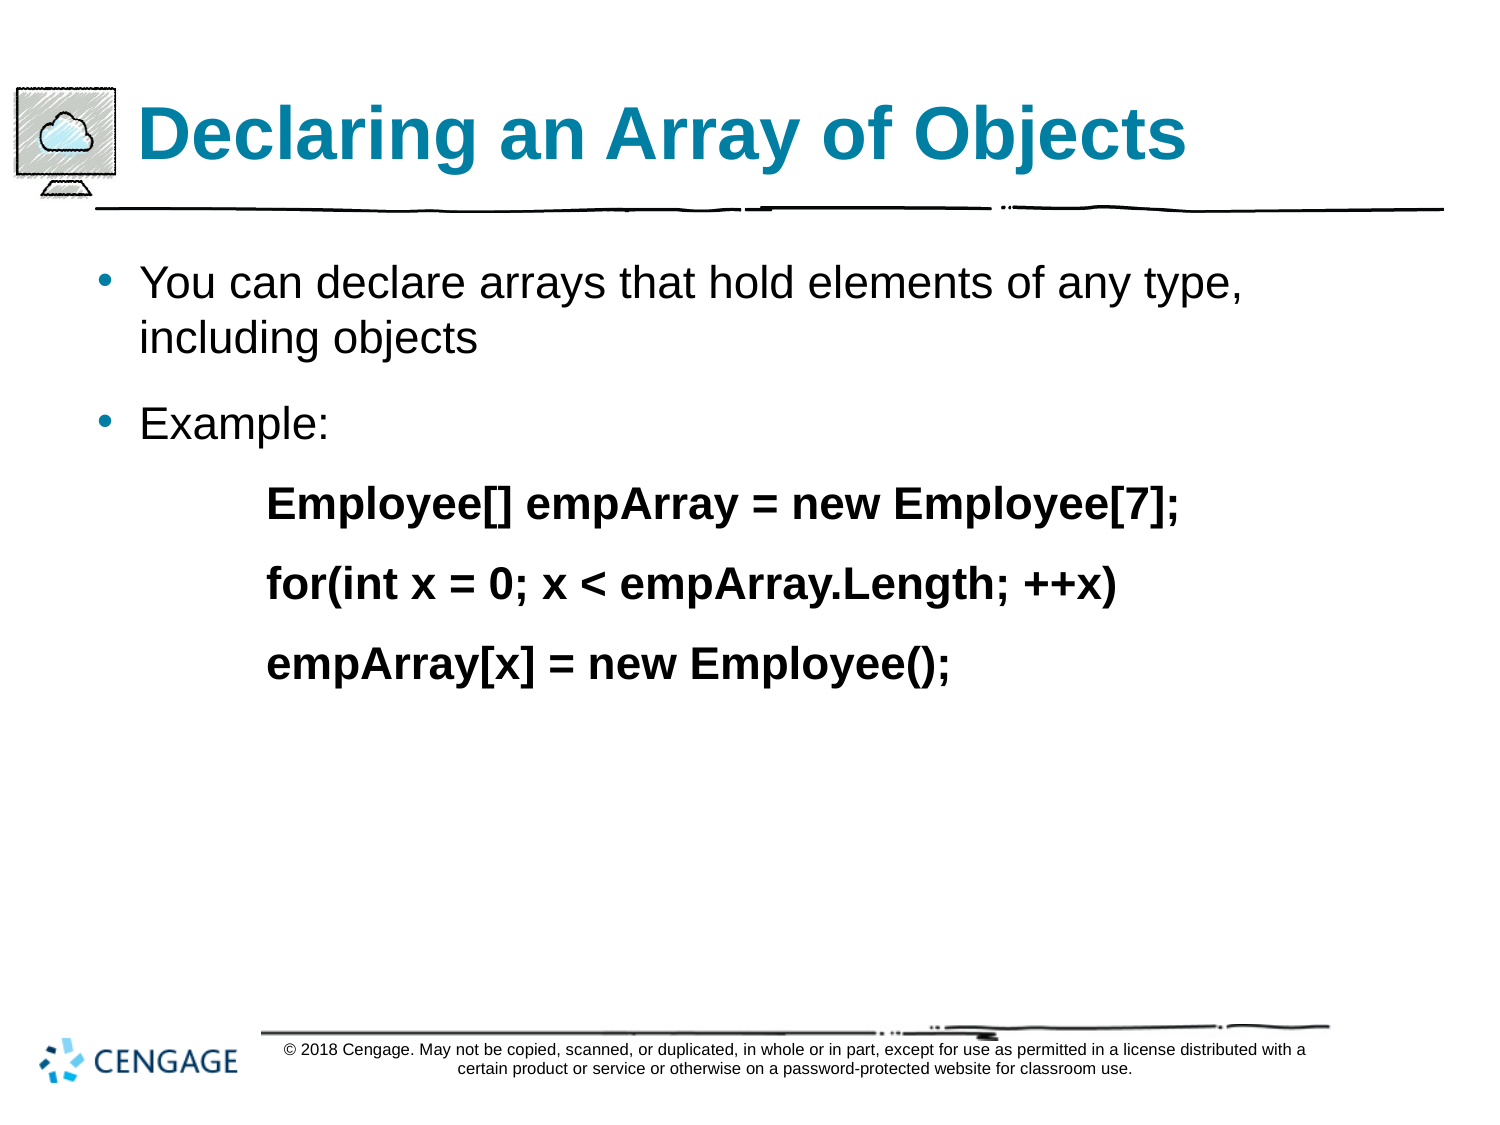

# Declaring an Array of Objects
You can declare arrays that hold elements of any type, including objects
Example:
Employee[] empArray = new Employee[7];
for(int x = 0; x < empArray.Length; ++x)
empArray[x] = new Employee();
© 2018 Cengage. May not be copied, scanned, or duplicated, in whole or in part, except for use as permitted in a license distributed with a certain product or service or otherwise on a password-protected website for classroom use.